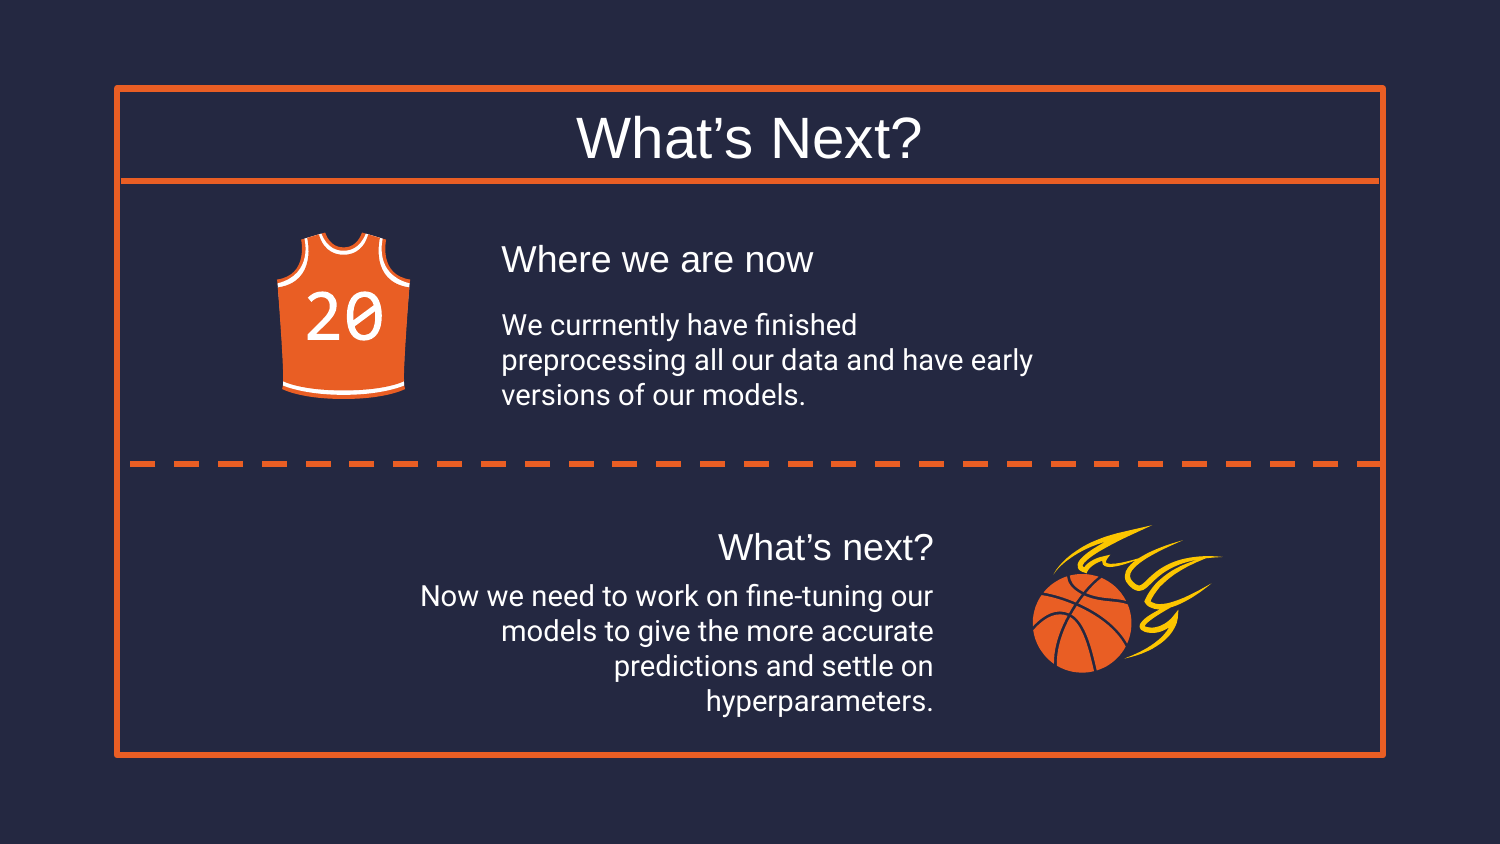

# What’s Next?
Where we are now

We currnently have finished preprocessing all our data and have early versions of our models.
What’s next?

Now we need to work on fine-tuning our models to give the more accurate predictions and settle on hyperparameters.